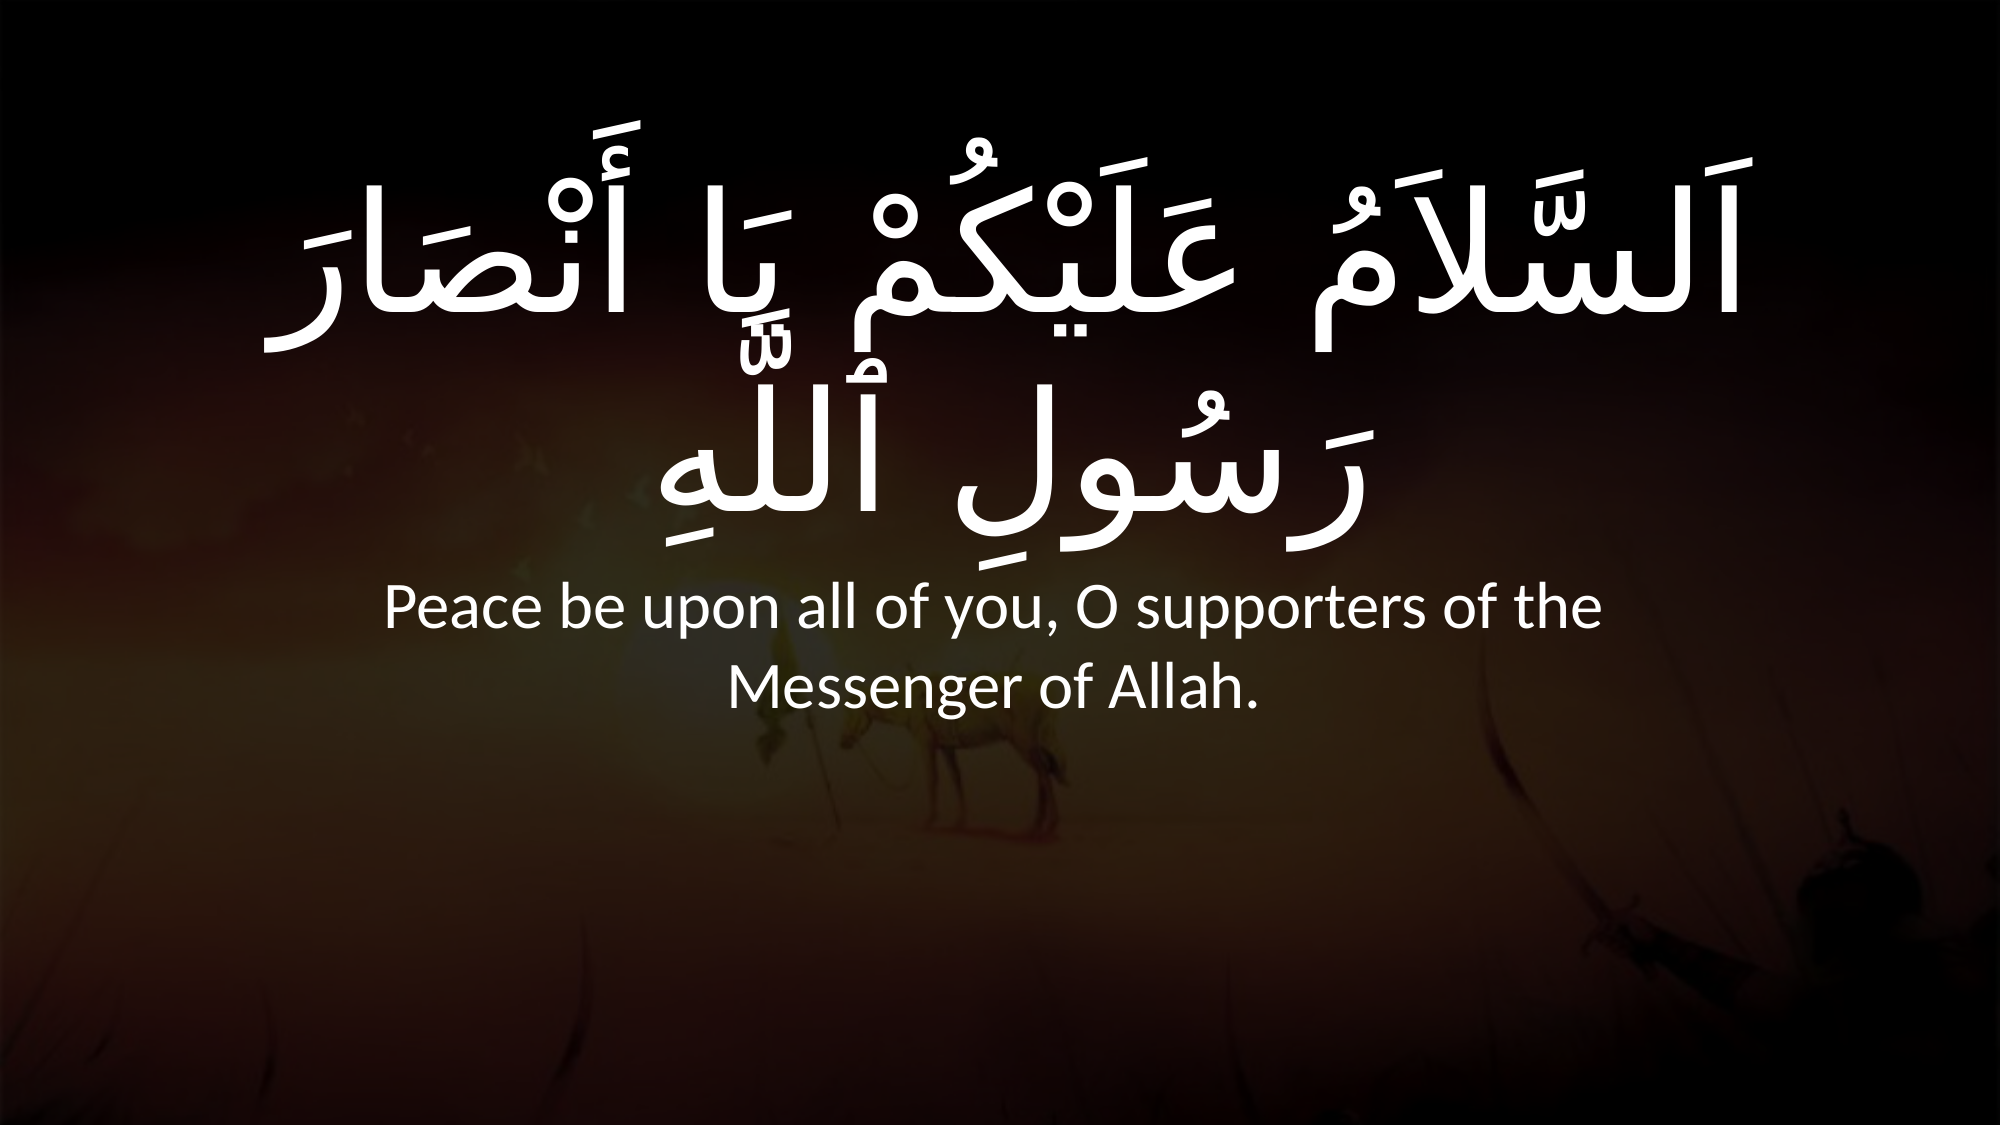

# اَلسَّلاَمُ عَلَيْكُمْ يَا أَنْصَارَ رَسُولِ ٱللَّهِ
Peace be upon all of you, O supporters of the Messenger of Allah.